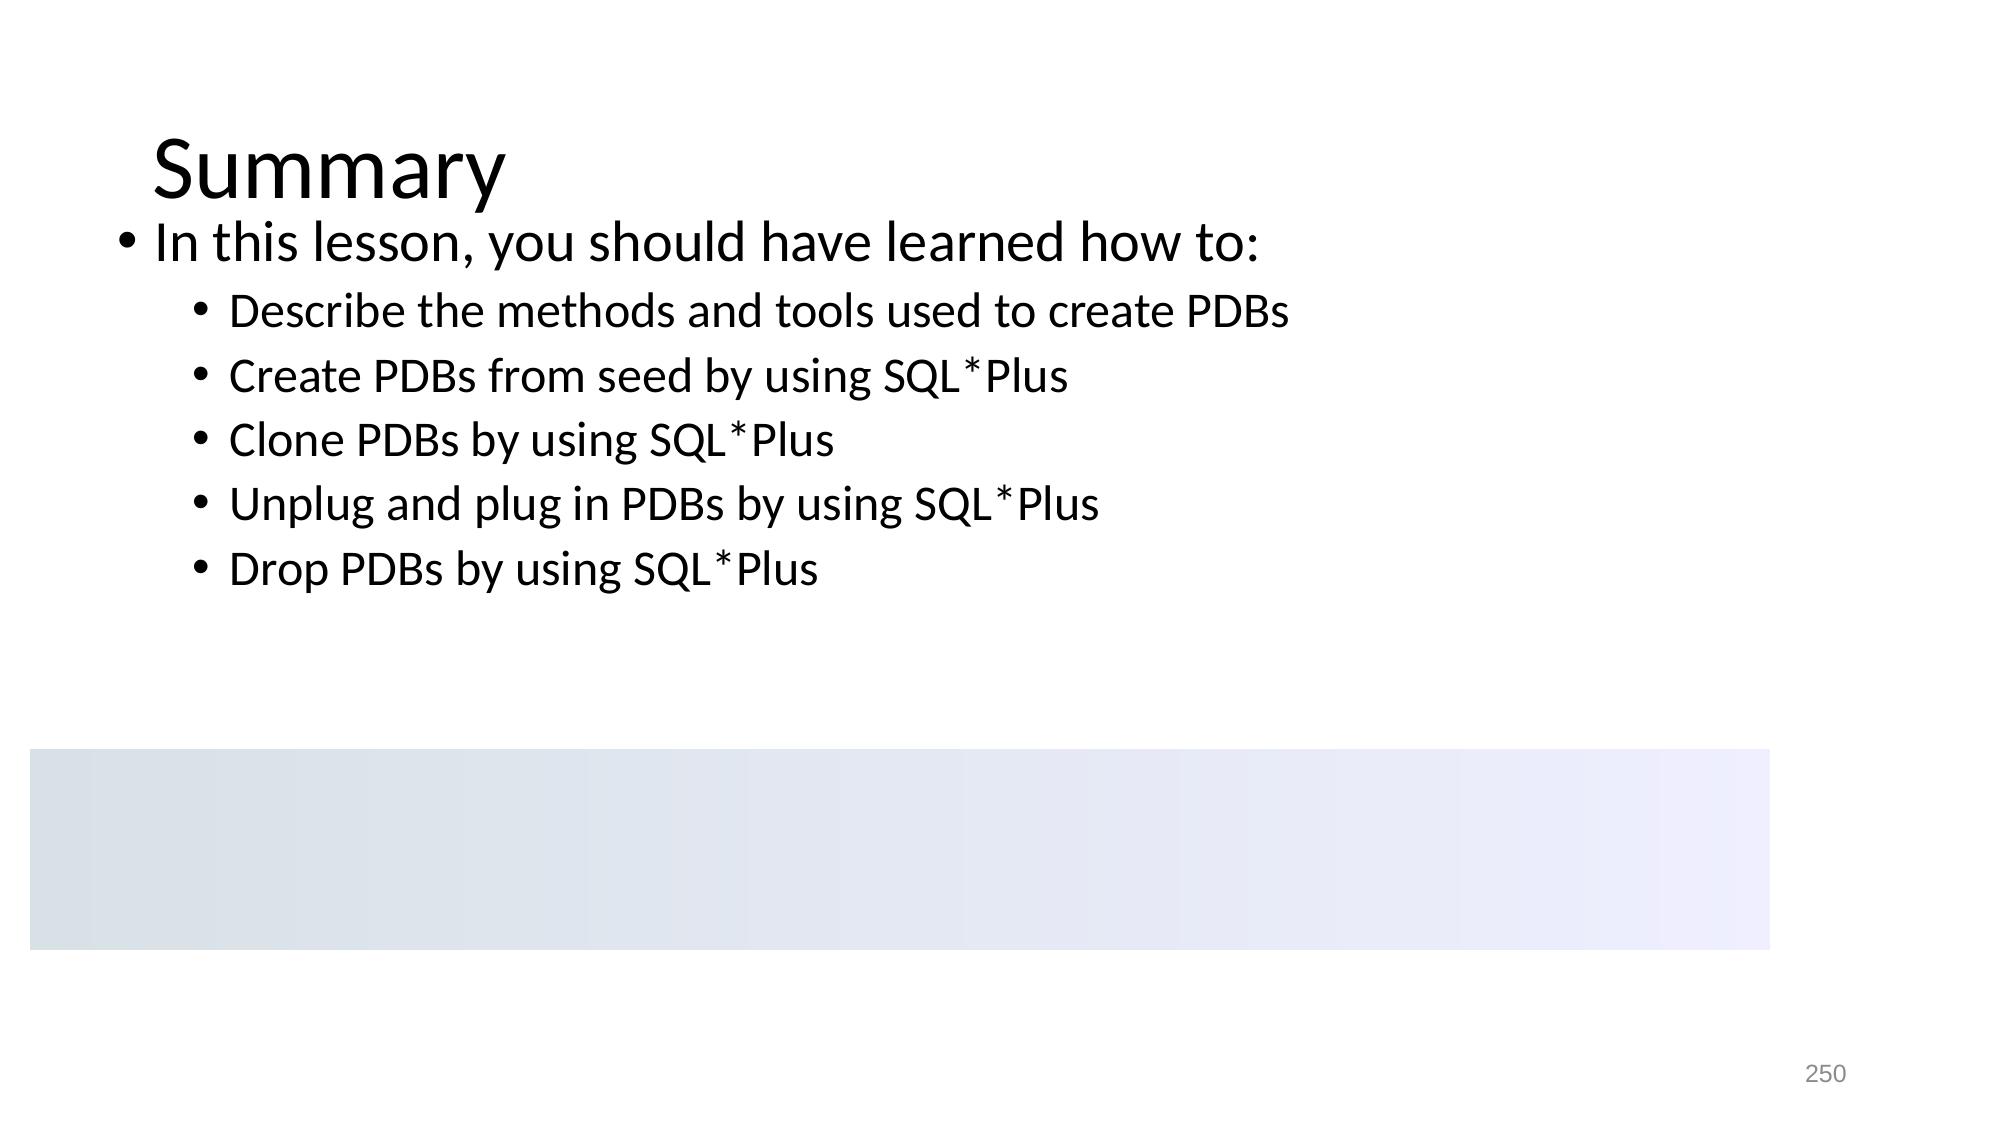

# Summary
In this lesson, you should have learned how to:
Describe the methods and tools used to create PDBs
Create PDBs from seed by using SQL*Plus
Clone PDBs by using SQL*Plus
Unplug and plug in PDBs by using SQL*Plus
Drop PDBs by using SQL*Plus

250